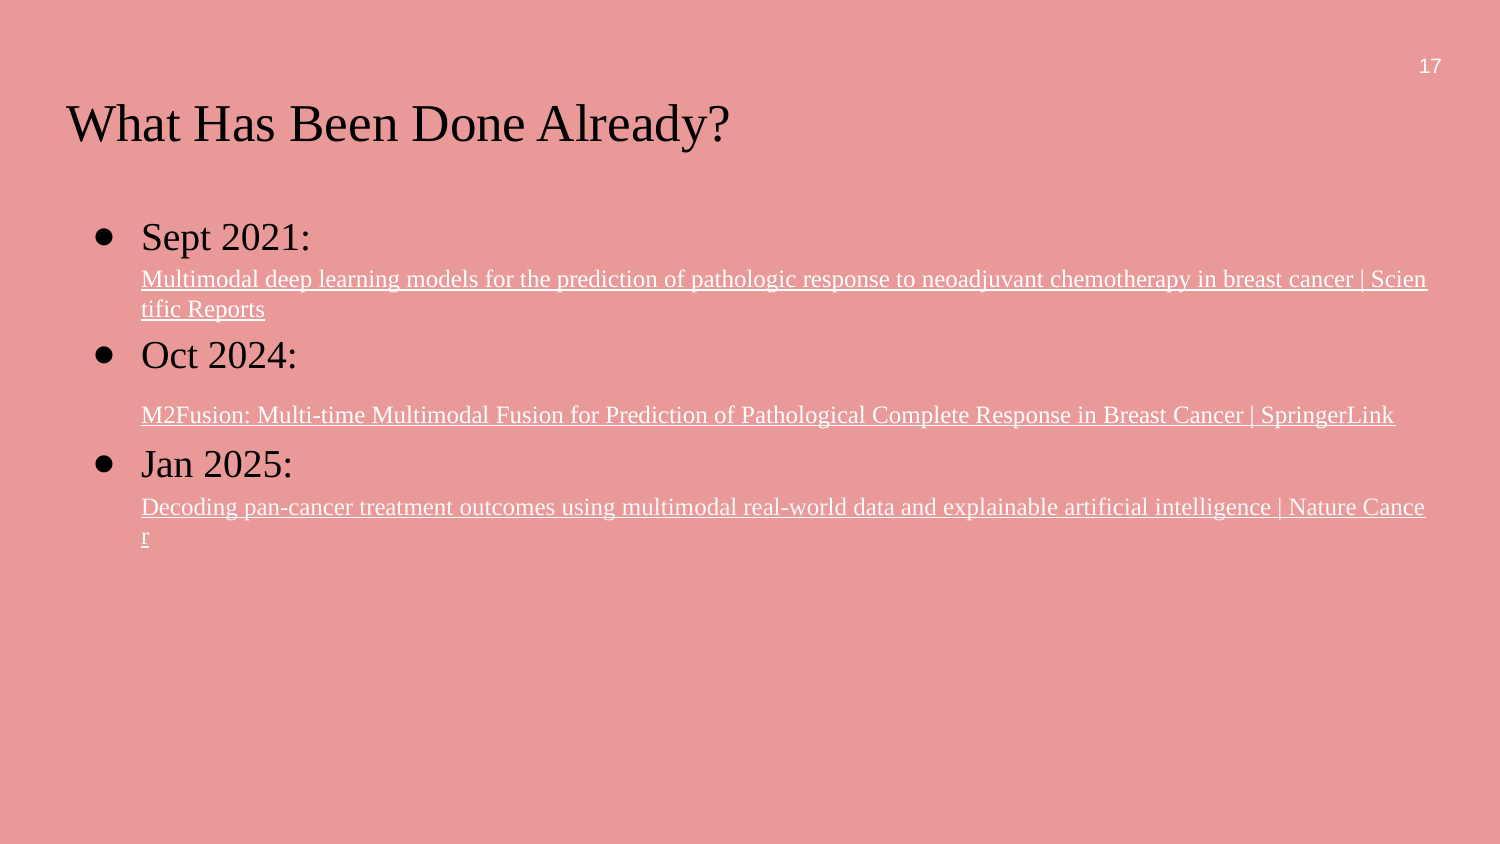

17
# What Has Been Done Already?
Sept 2021: Multimodal deep learning models for the prediction of pathologic response to neoadjuvant chemotherapy in breast cancer | Scientific Reports
Oct 2024: M2Fusion: Multi-time Multimodal Fusion for Prediction of Pathological Complete Response in Breast Cancer | SpringerLink
Jan 2025: Decoding pan-cancer treatment outcomes using multimodal real-world data and explainable artificial intelligence | Nature Cancer